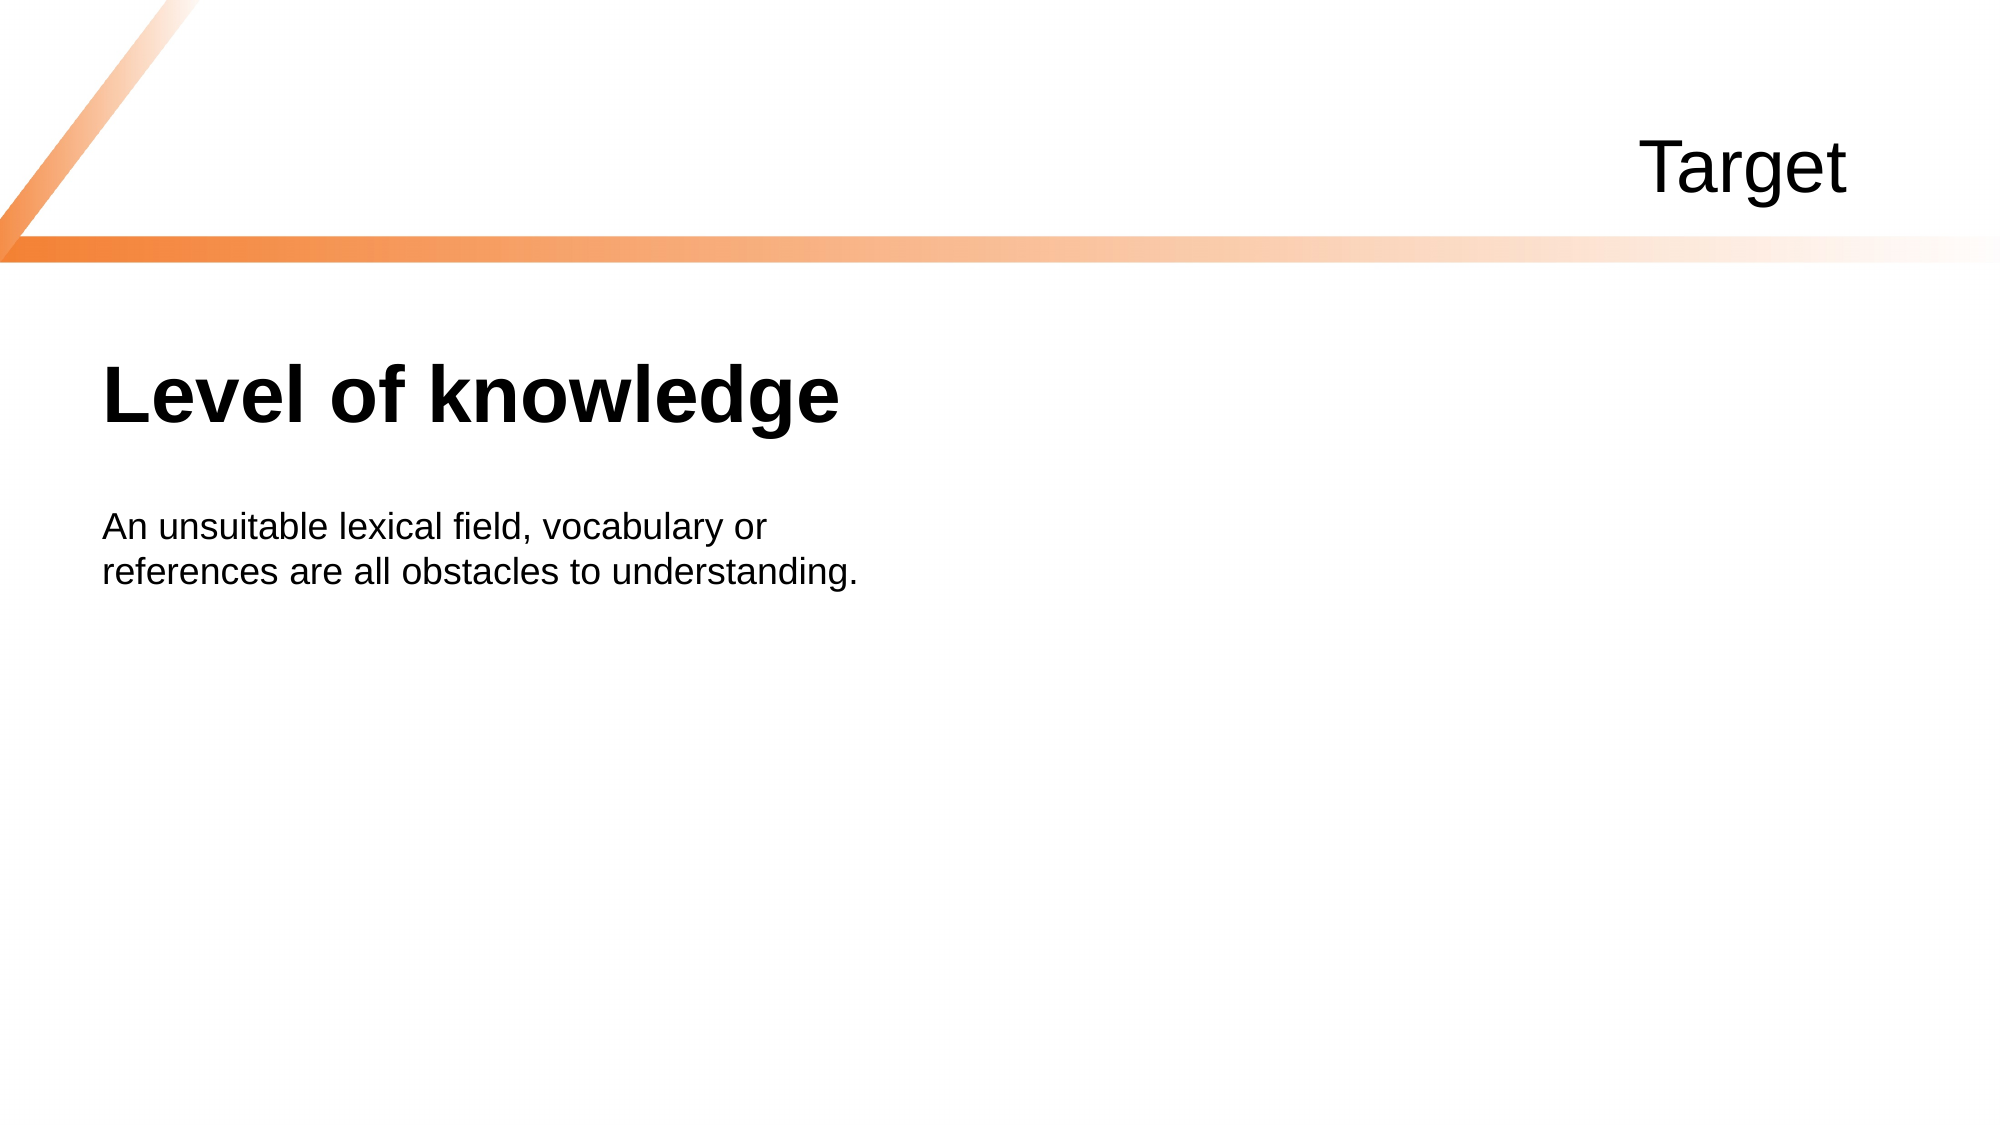

# Target
Level of knowledge
An unsuitable lexical field, vocabulary or references are all obstacles to understanding.